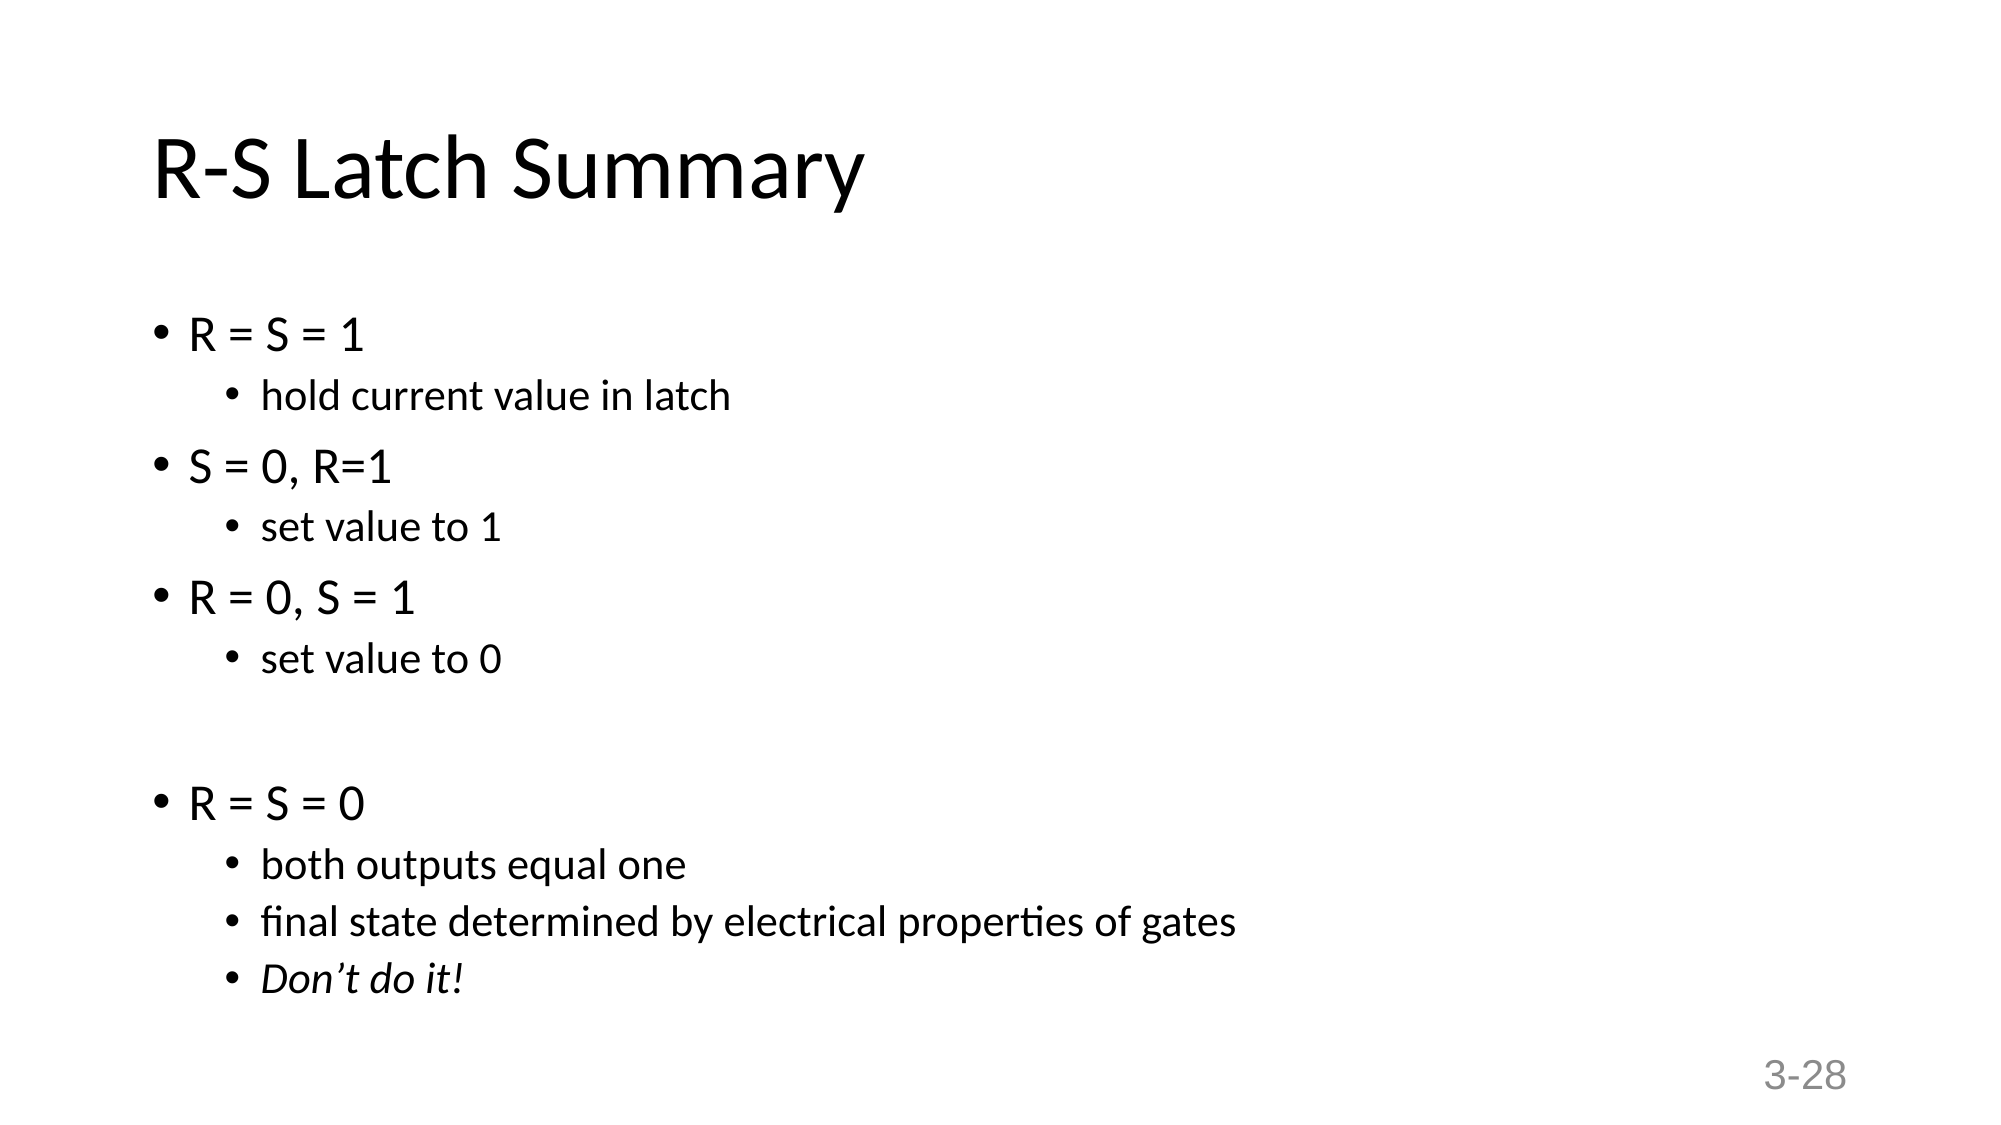

# R-S Latch Summary
R = S = 1
hold current value in latch
S = 0, R=1
set value to 1
R = 0, S = 1
set value to 0

R = S = 0
both outputs equal one
final state determined by electrical properties of gates
Don’t do it!
3-28